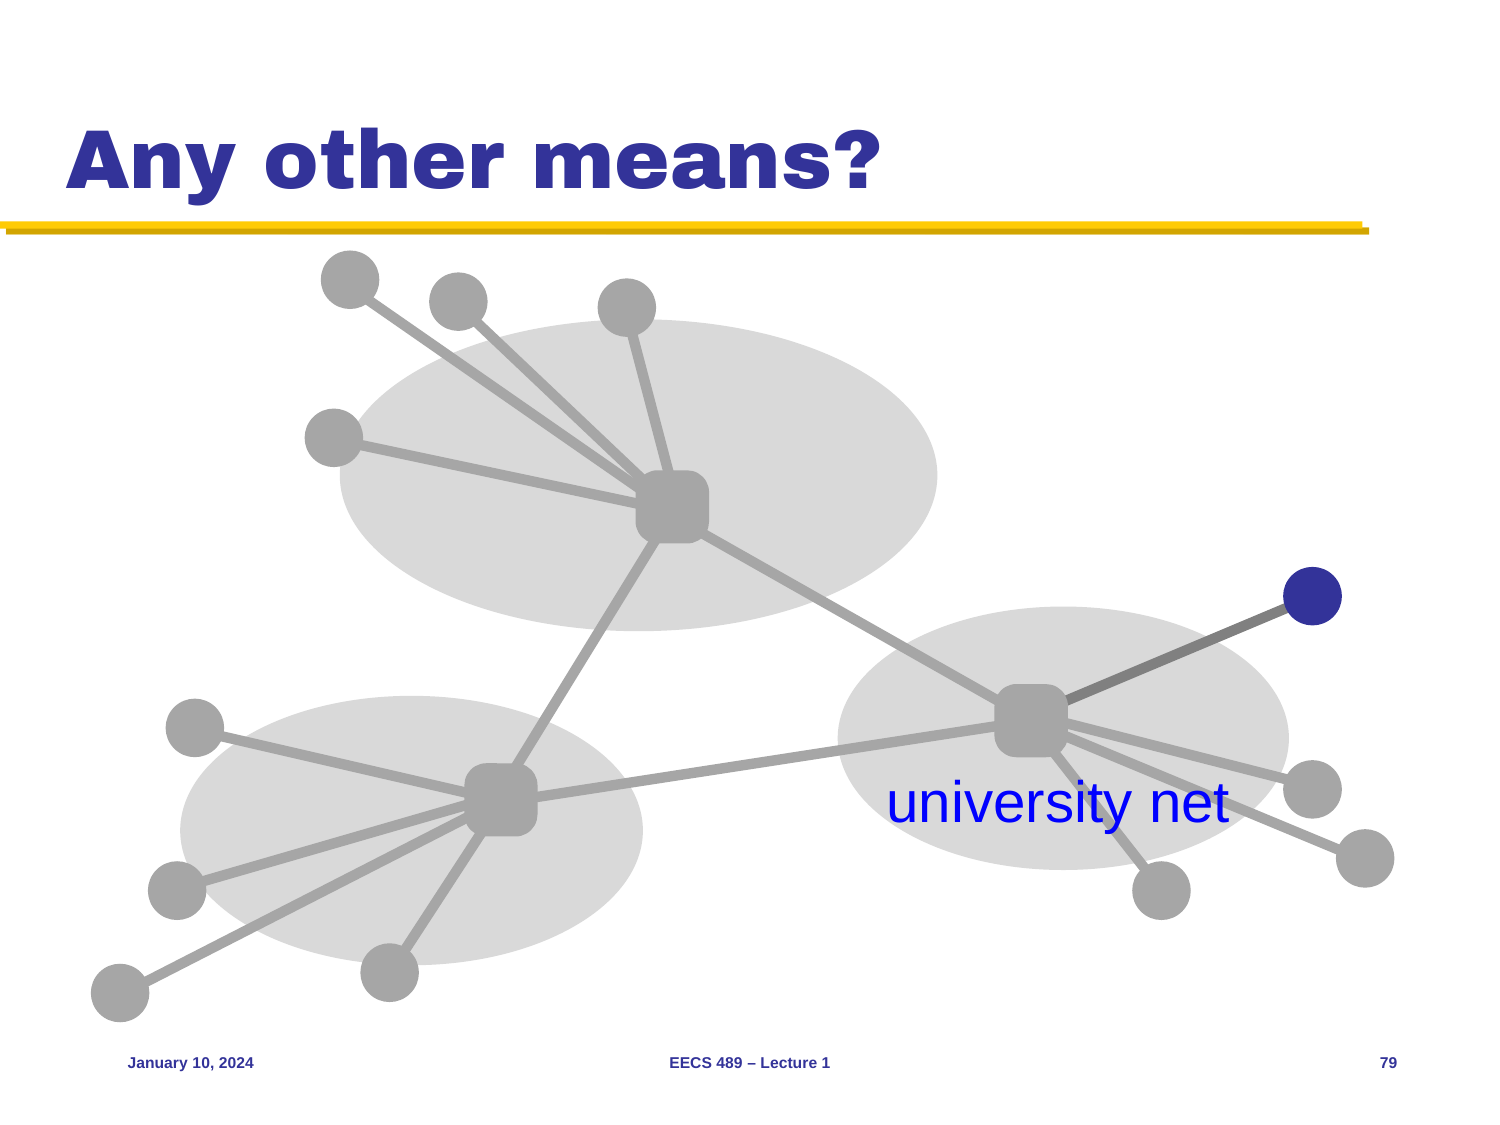

# Any other means?

university net

January 10, 2024
EECS 489 – Lecture 1
79